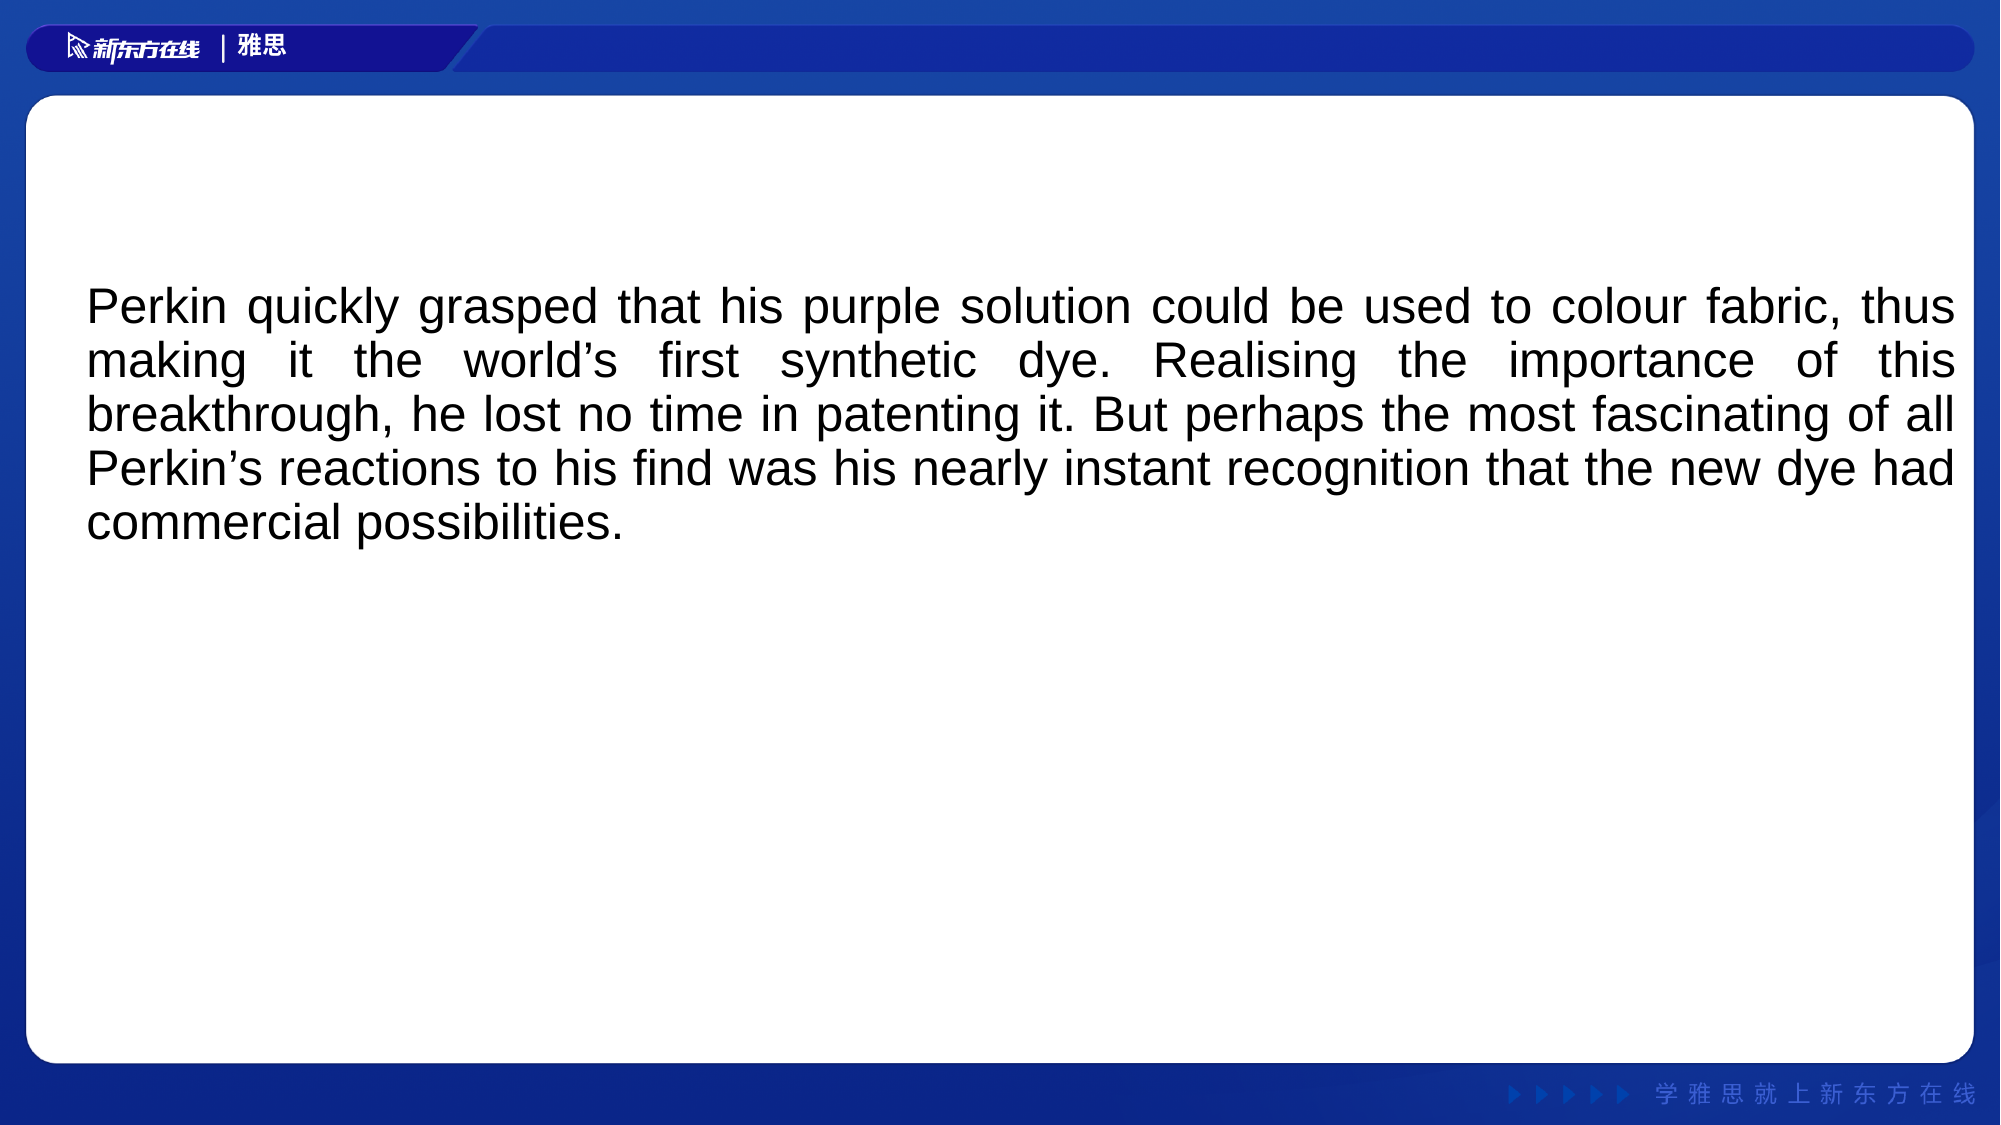

Perkin quickly grasped that his purple solution could be used to colour fabric, thus making it the world’s first synthetic dye. Realising the importance of this breakthrough, he lost no time in patenting it. But perhaps the most fascinating of all Perkin’s reactions to his find was his nearly instant recognition that the new dye had commercial possibilities.